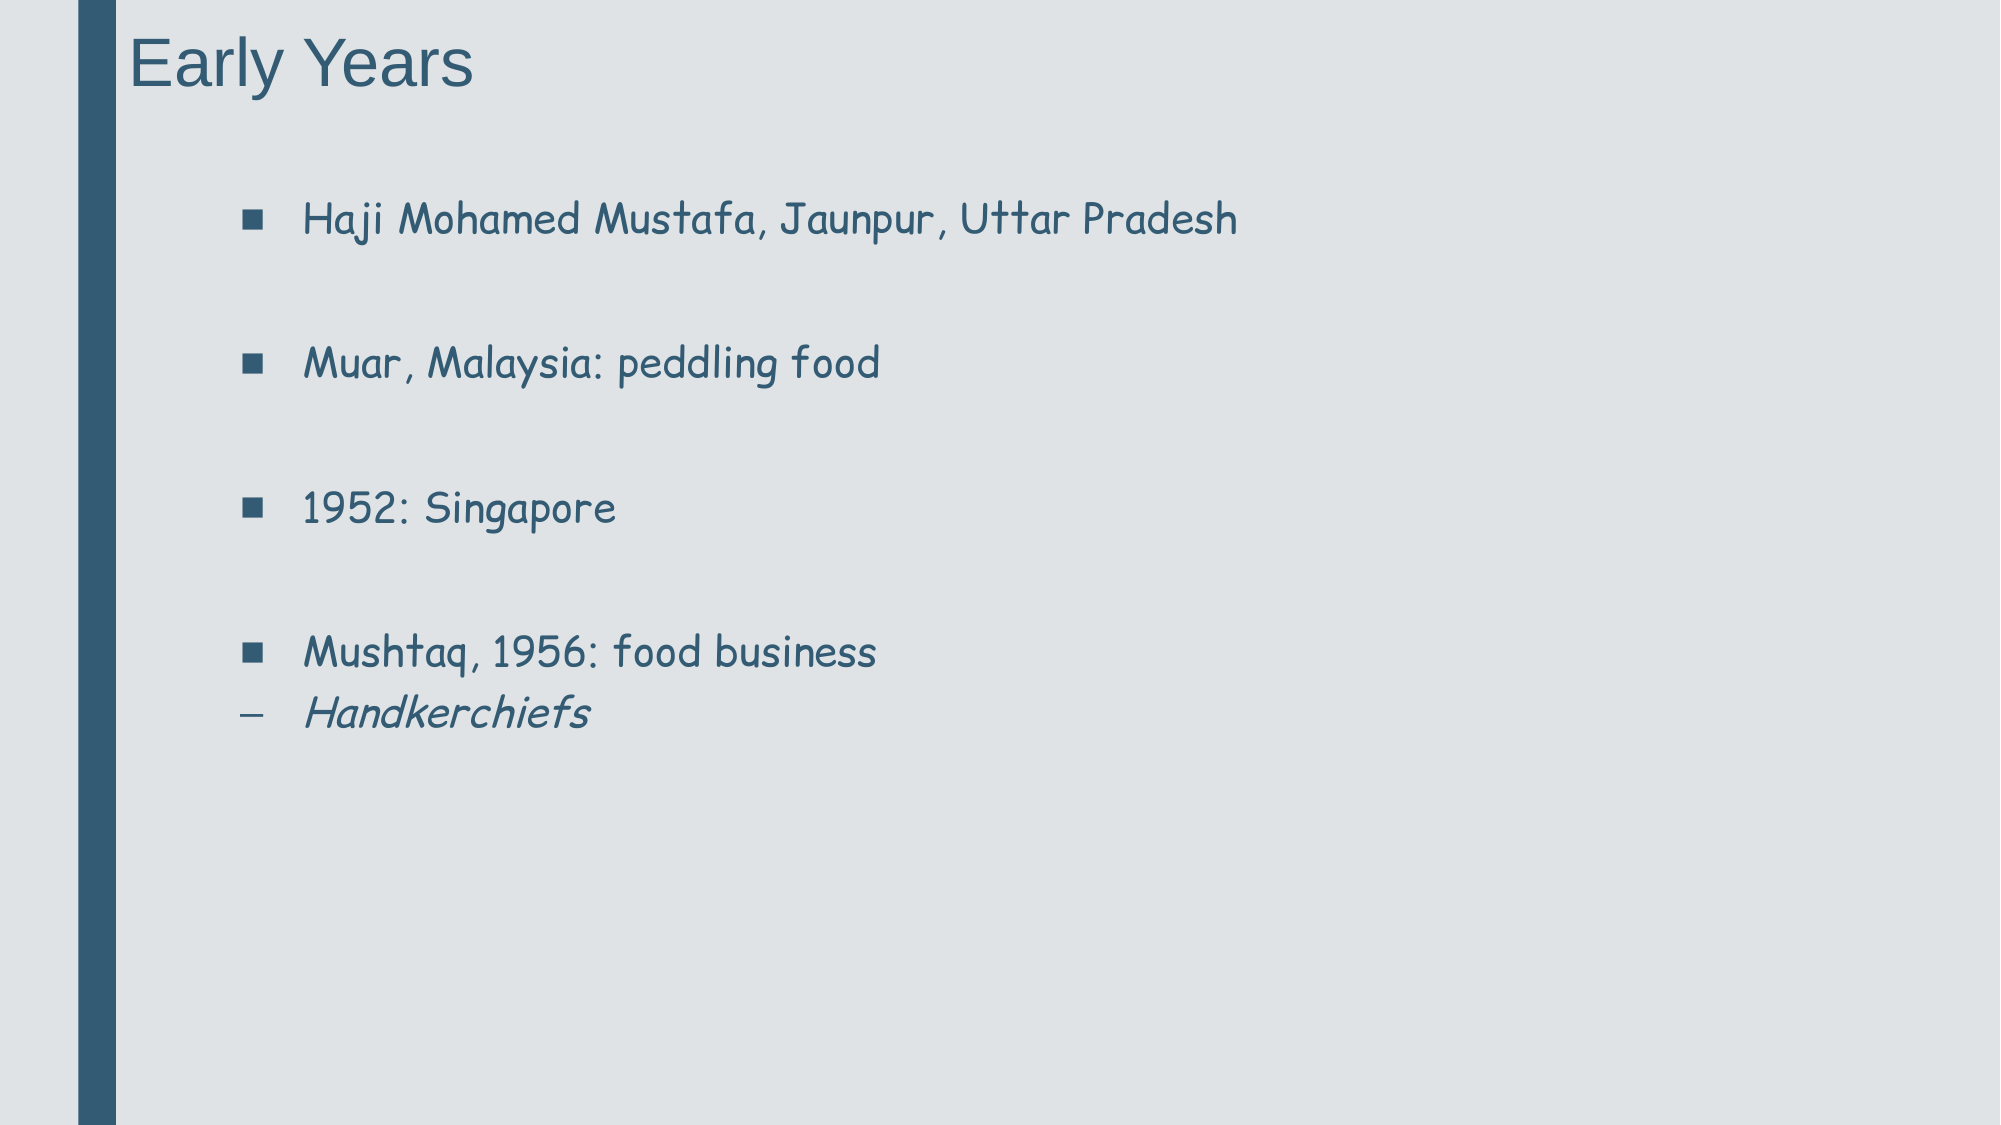

# Early Years
Haji Mohamed Mustafa, Jaunpur, Uttar Pradesh

Muar, Malaysia: peddling food

1952: Singapore

Mushtaq, 1956: food business
Handkerchiefs